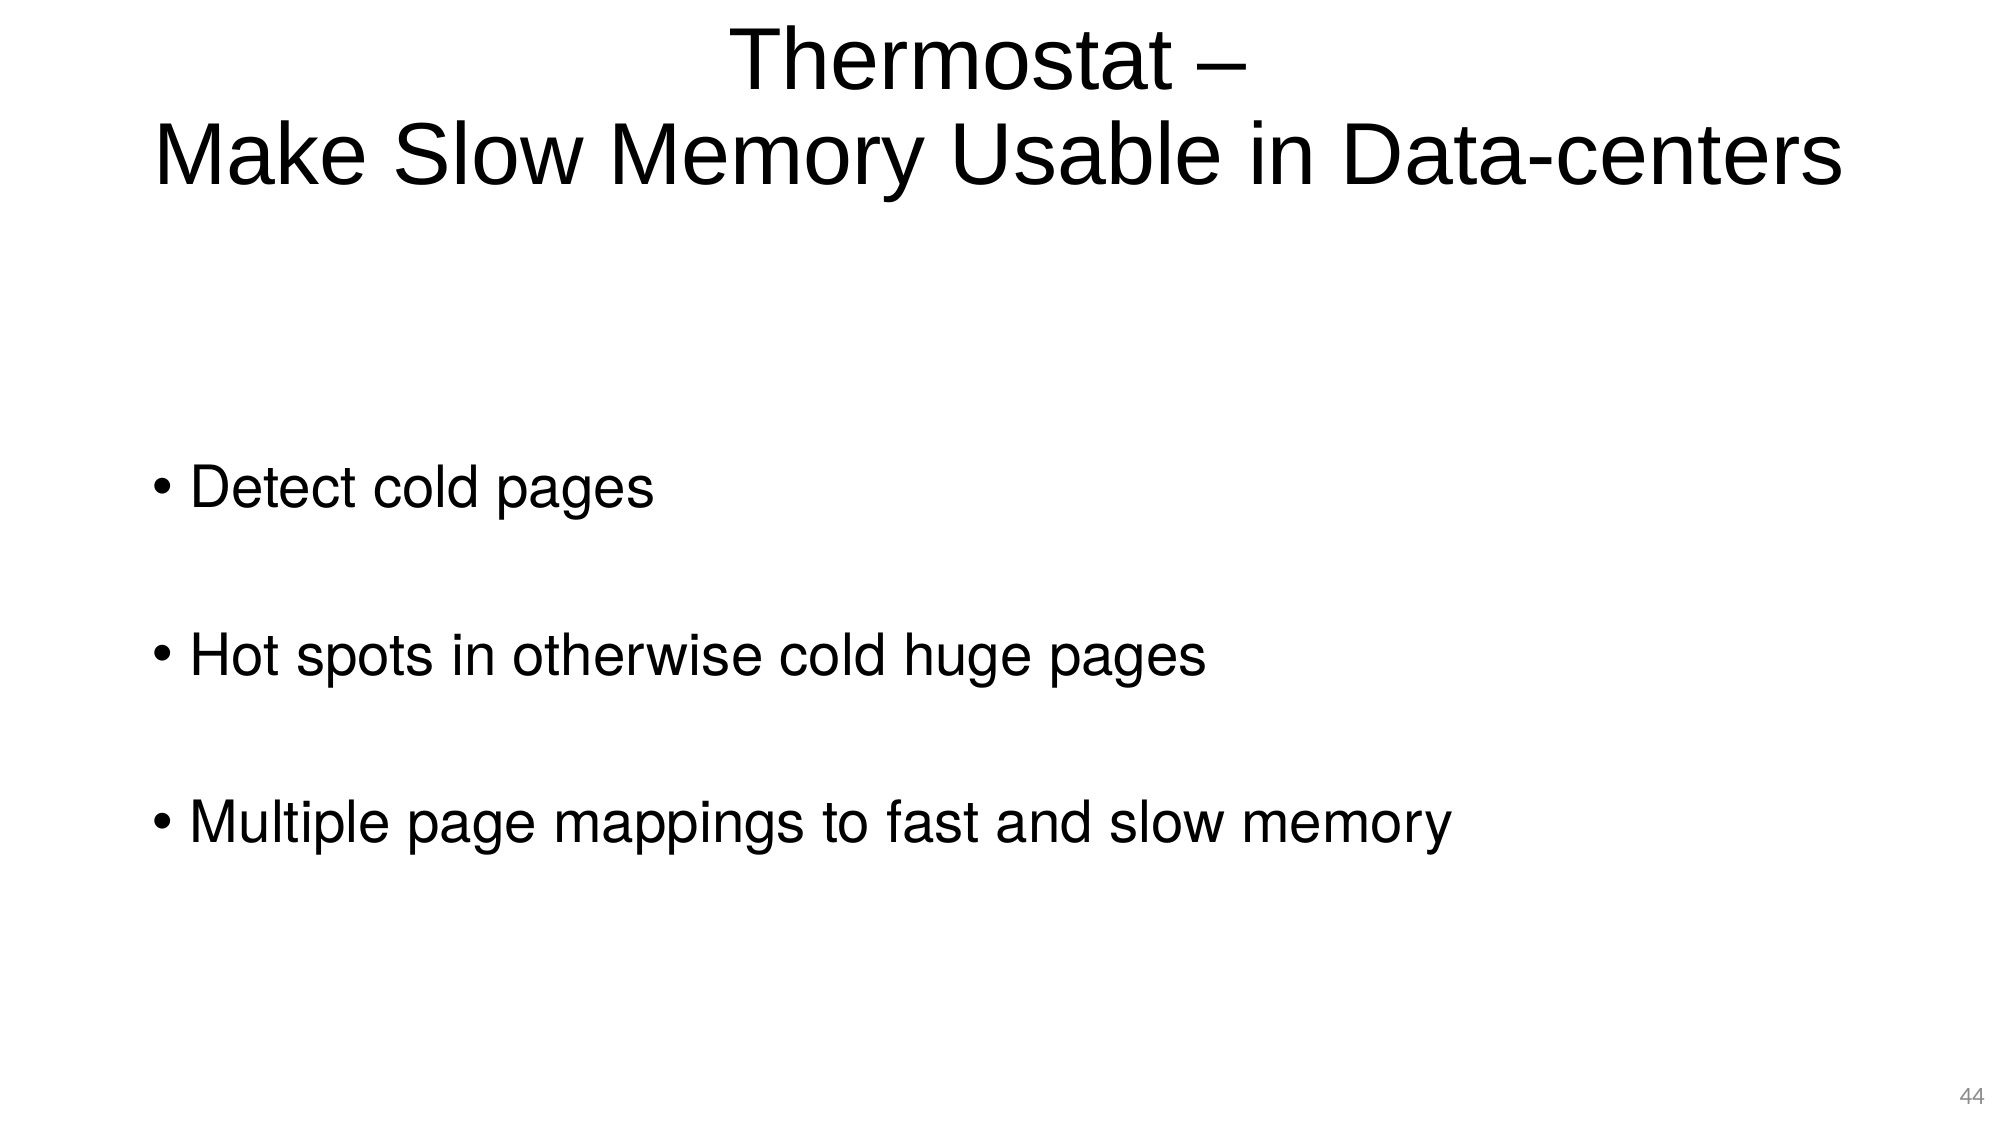

# Thermostat – Make Slow Memory Usable in Data-centers
Detect cold pages

Hot spots in otherwise cold huge pages

Multiple page mappings to fast and slow memory
44